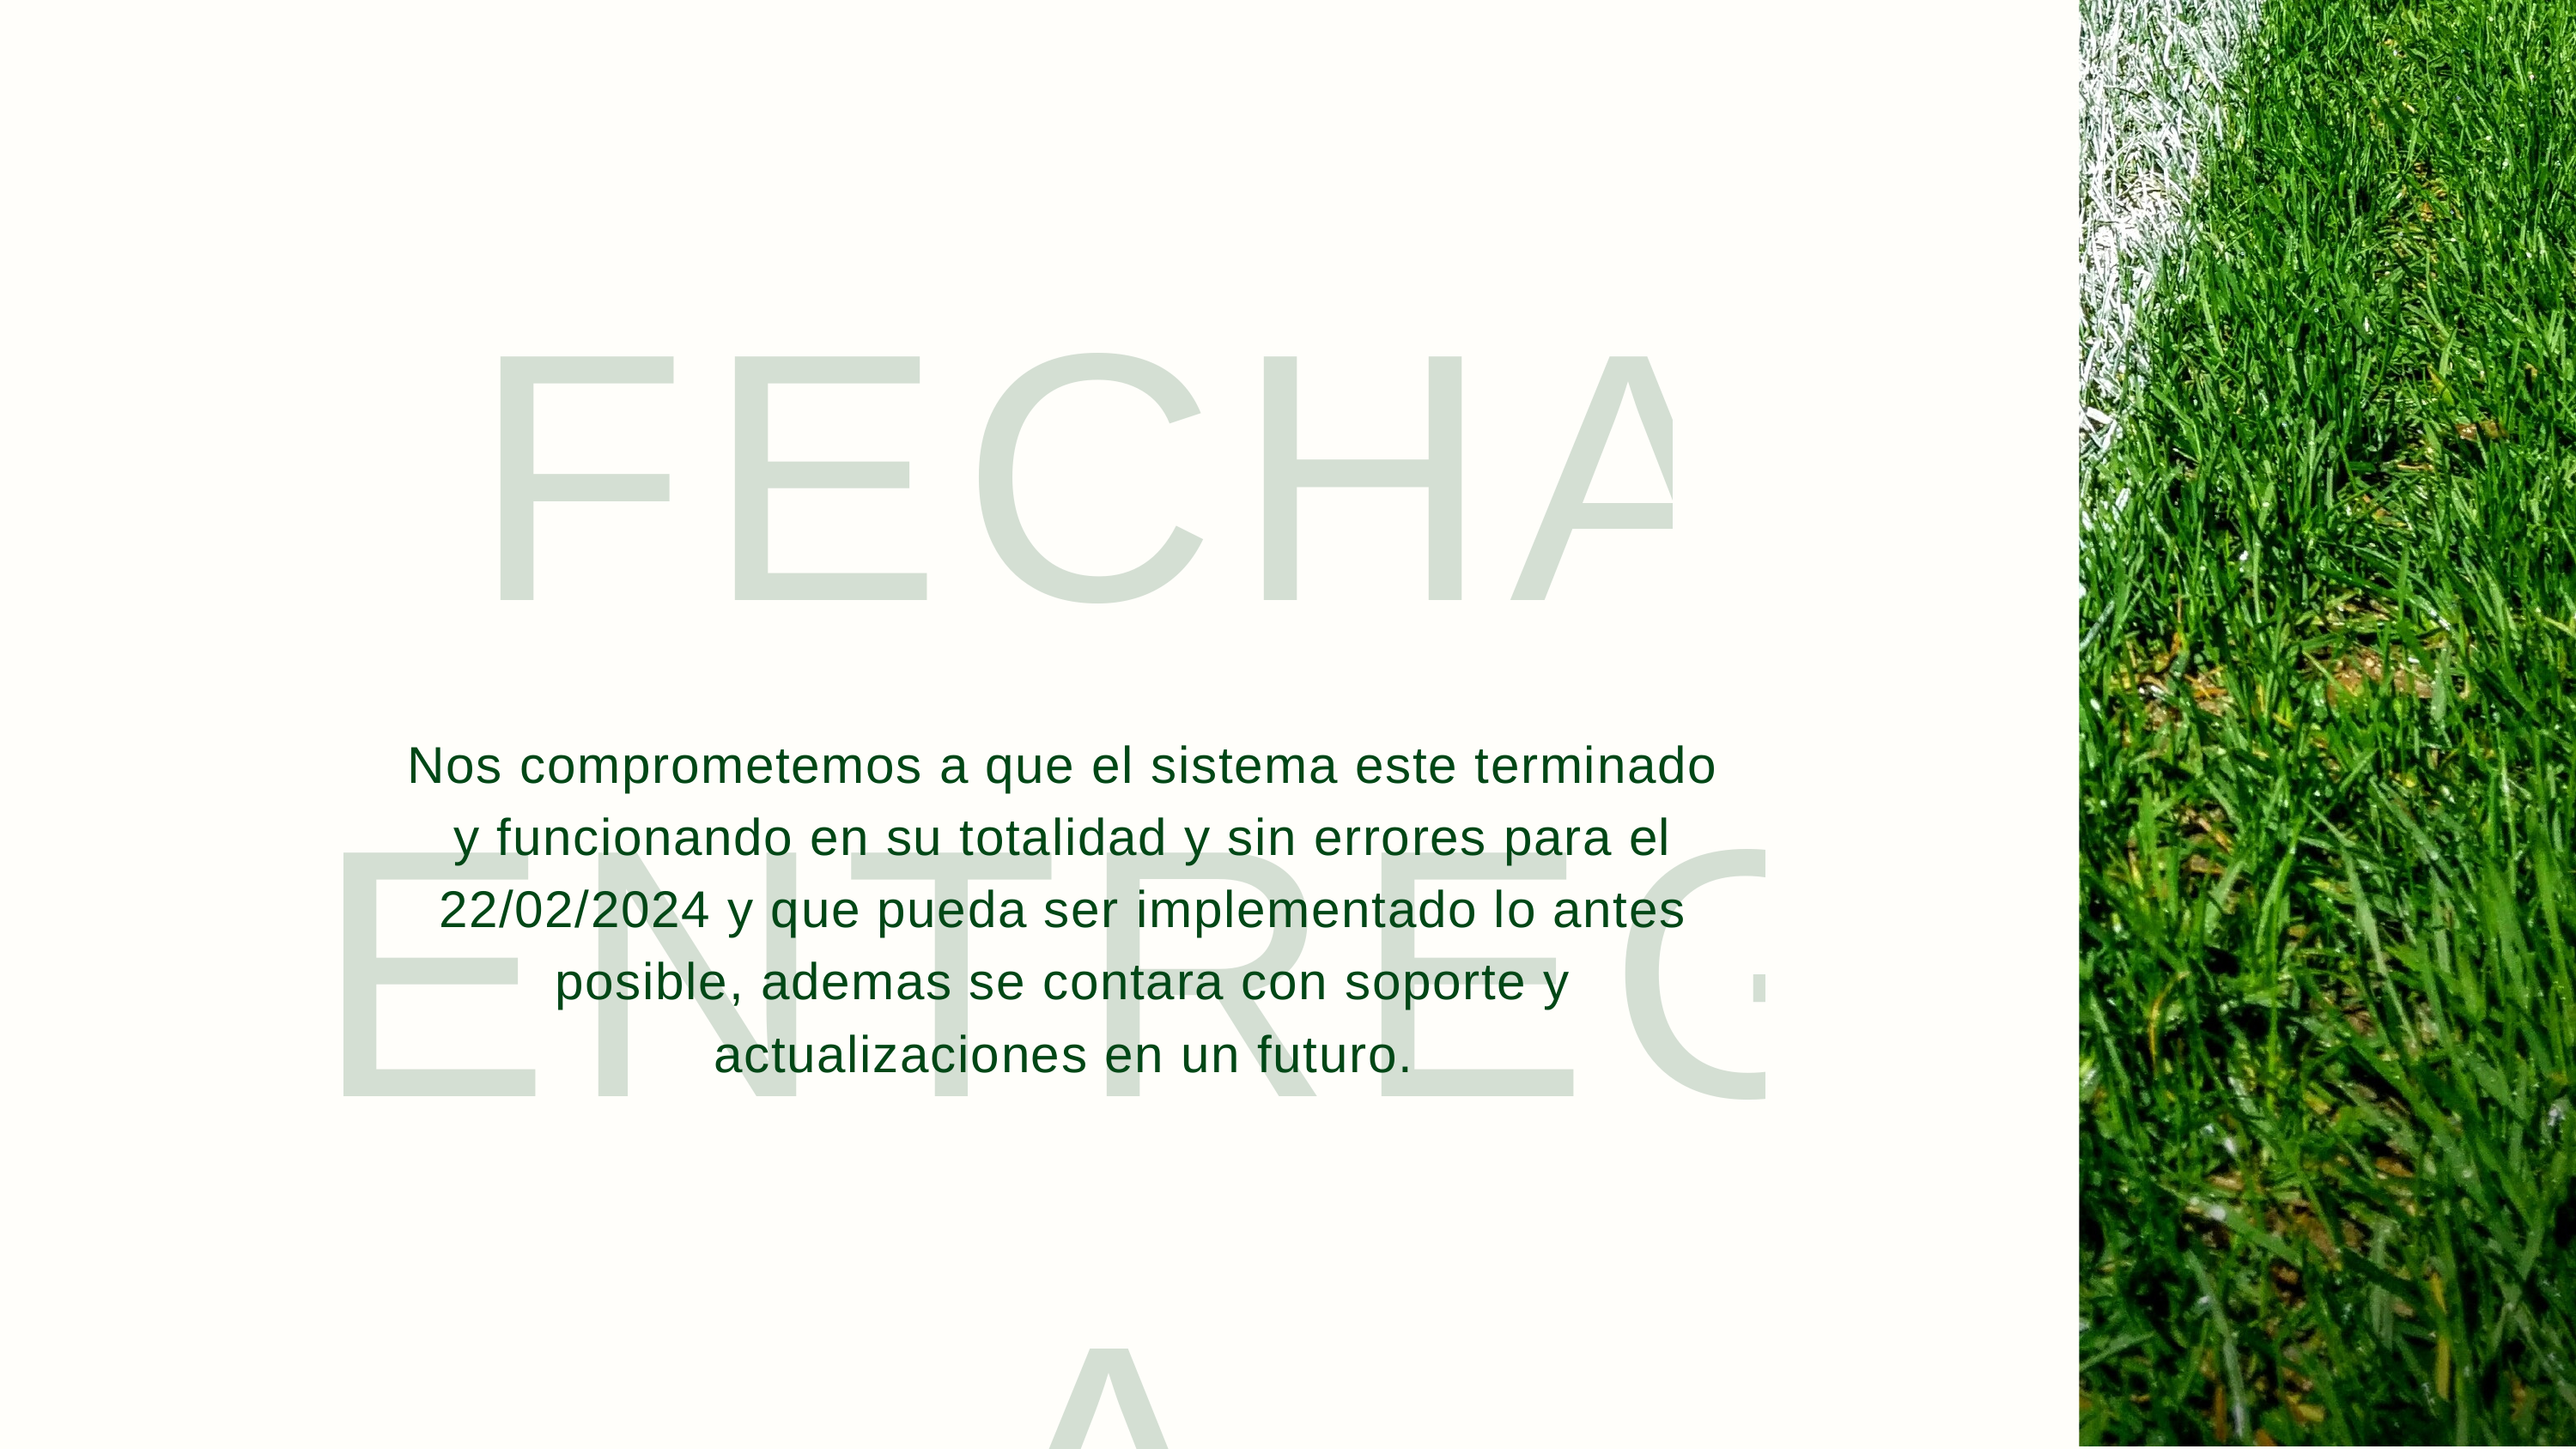

FECHA ENTREGA
Nos comprometemos a que el sistema este terminado y funcionando en su totalidad y sin errores para el 22/02/2024 y que pueda ser implementado lo antes posible, ademas se contara con soporte y actualizaciones en un futuro.